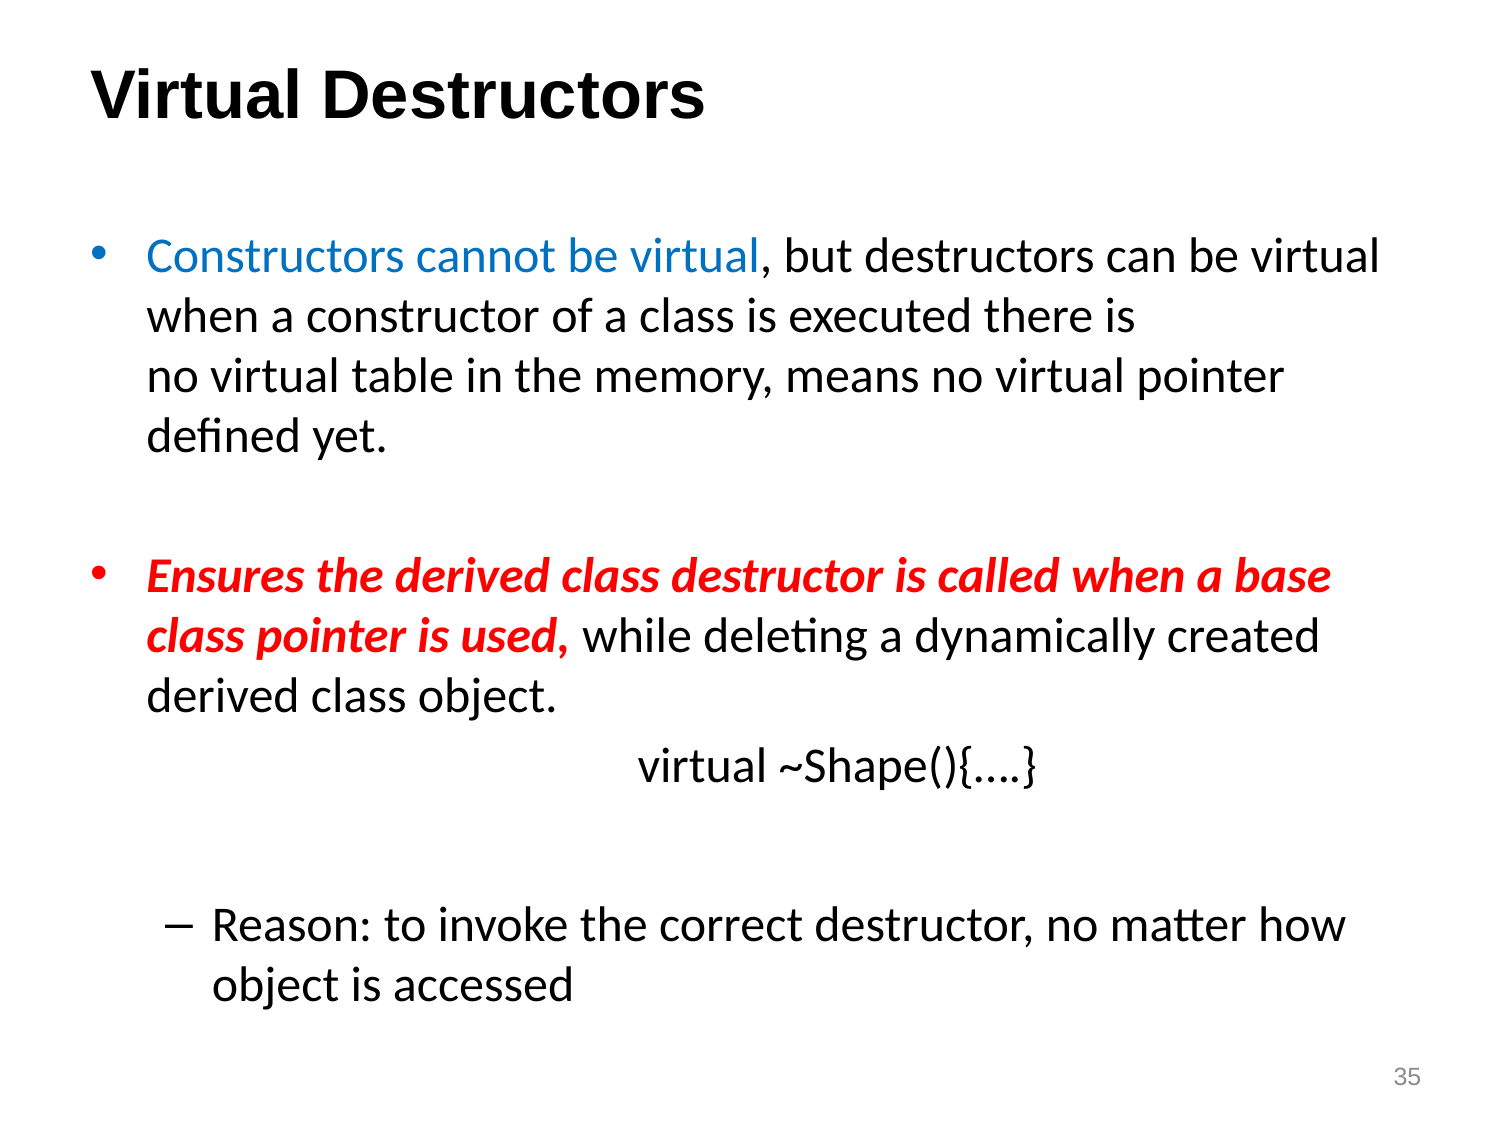

# Virtual Destructors
Constructors cannot be virtual, but destructors can be virtual when a constructor of a class is executed there is no virtual table in the memory, means no virtual pointer defined yet.

Ensures the derived class destructor is called when a base class pointer is used, while deleting a dynamically created derived class object.
			  virtual ~Shape(){….}

Reason: to invoke the correct destructor, no matter how object is accessed

35